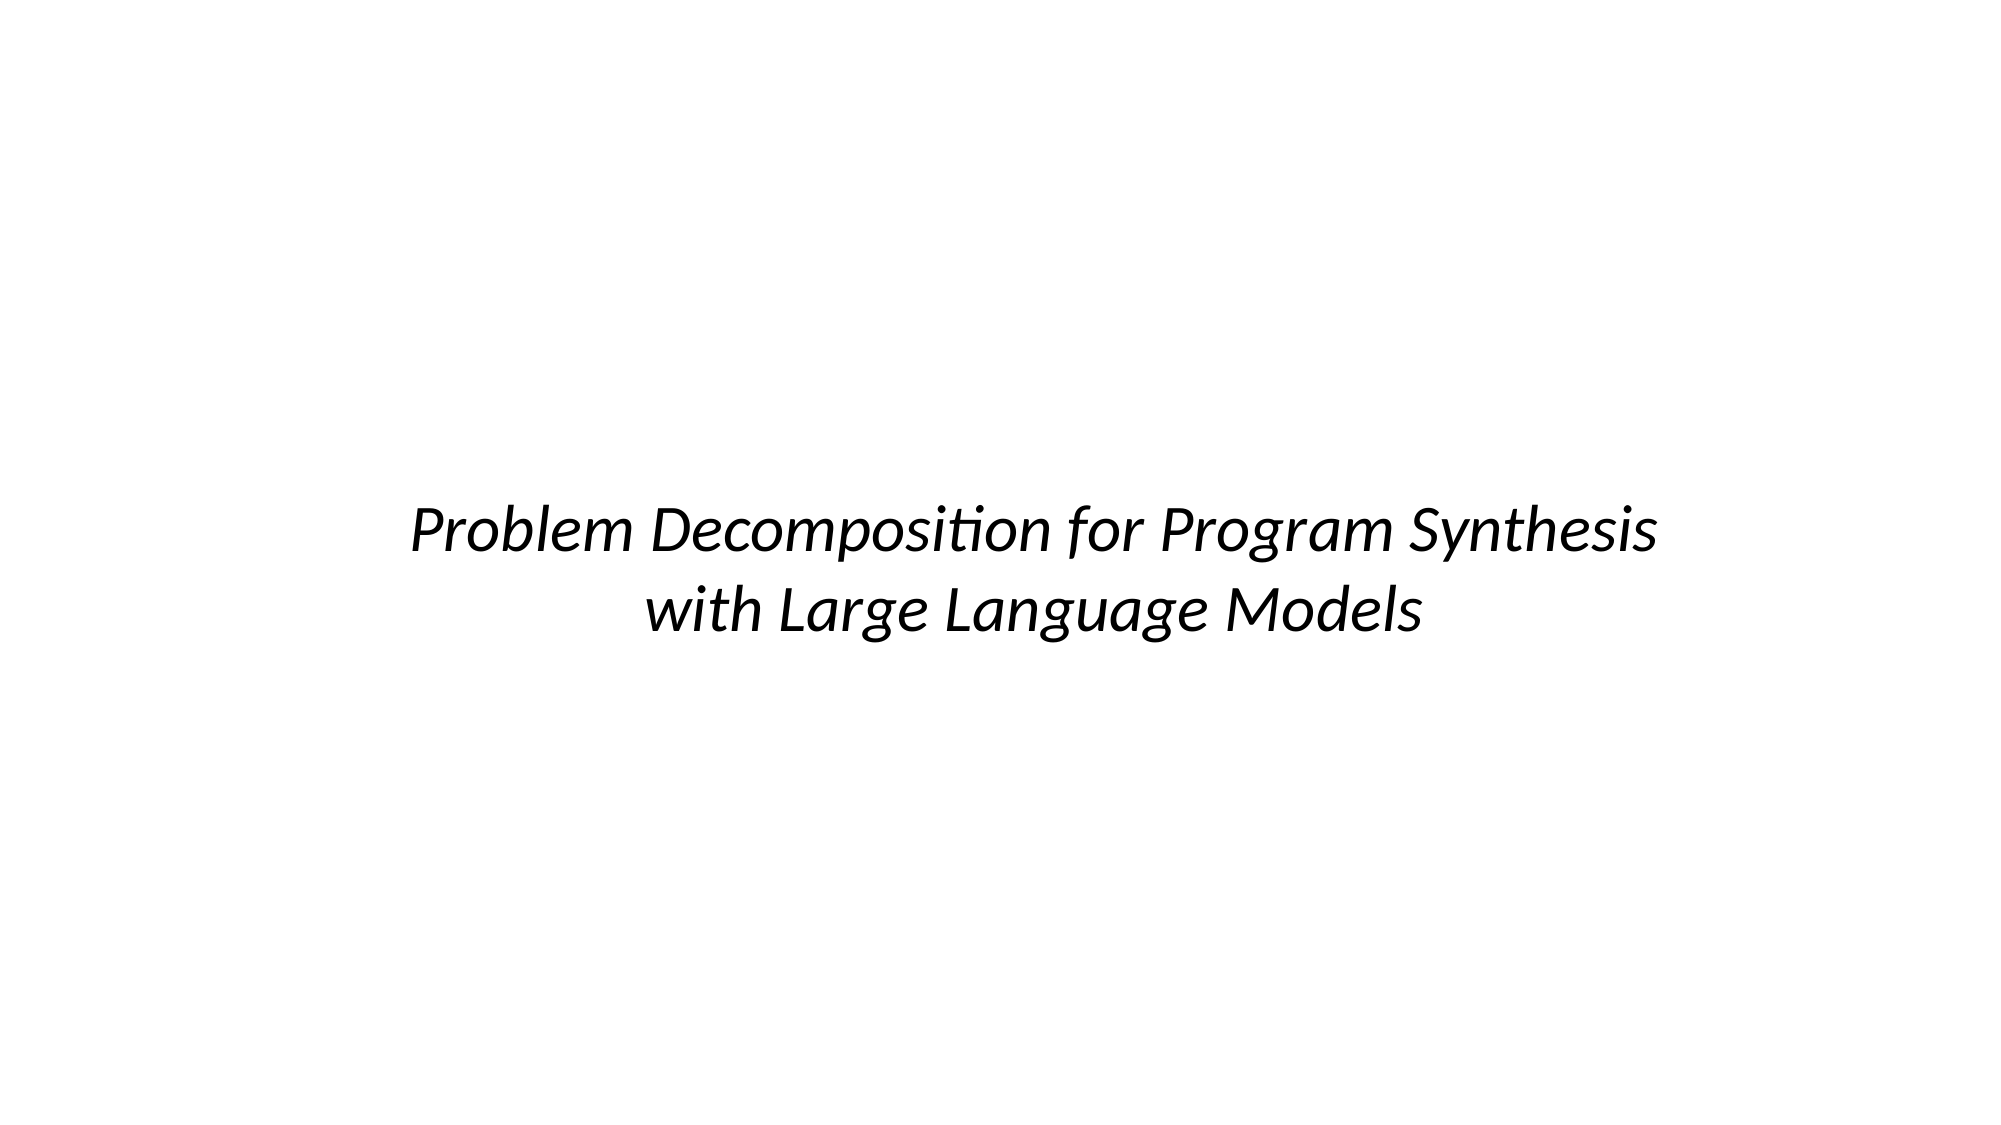

Problem Decomposition for Program Synthesis with Large Language Models